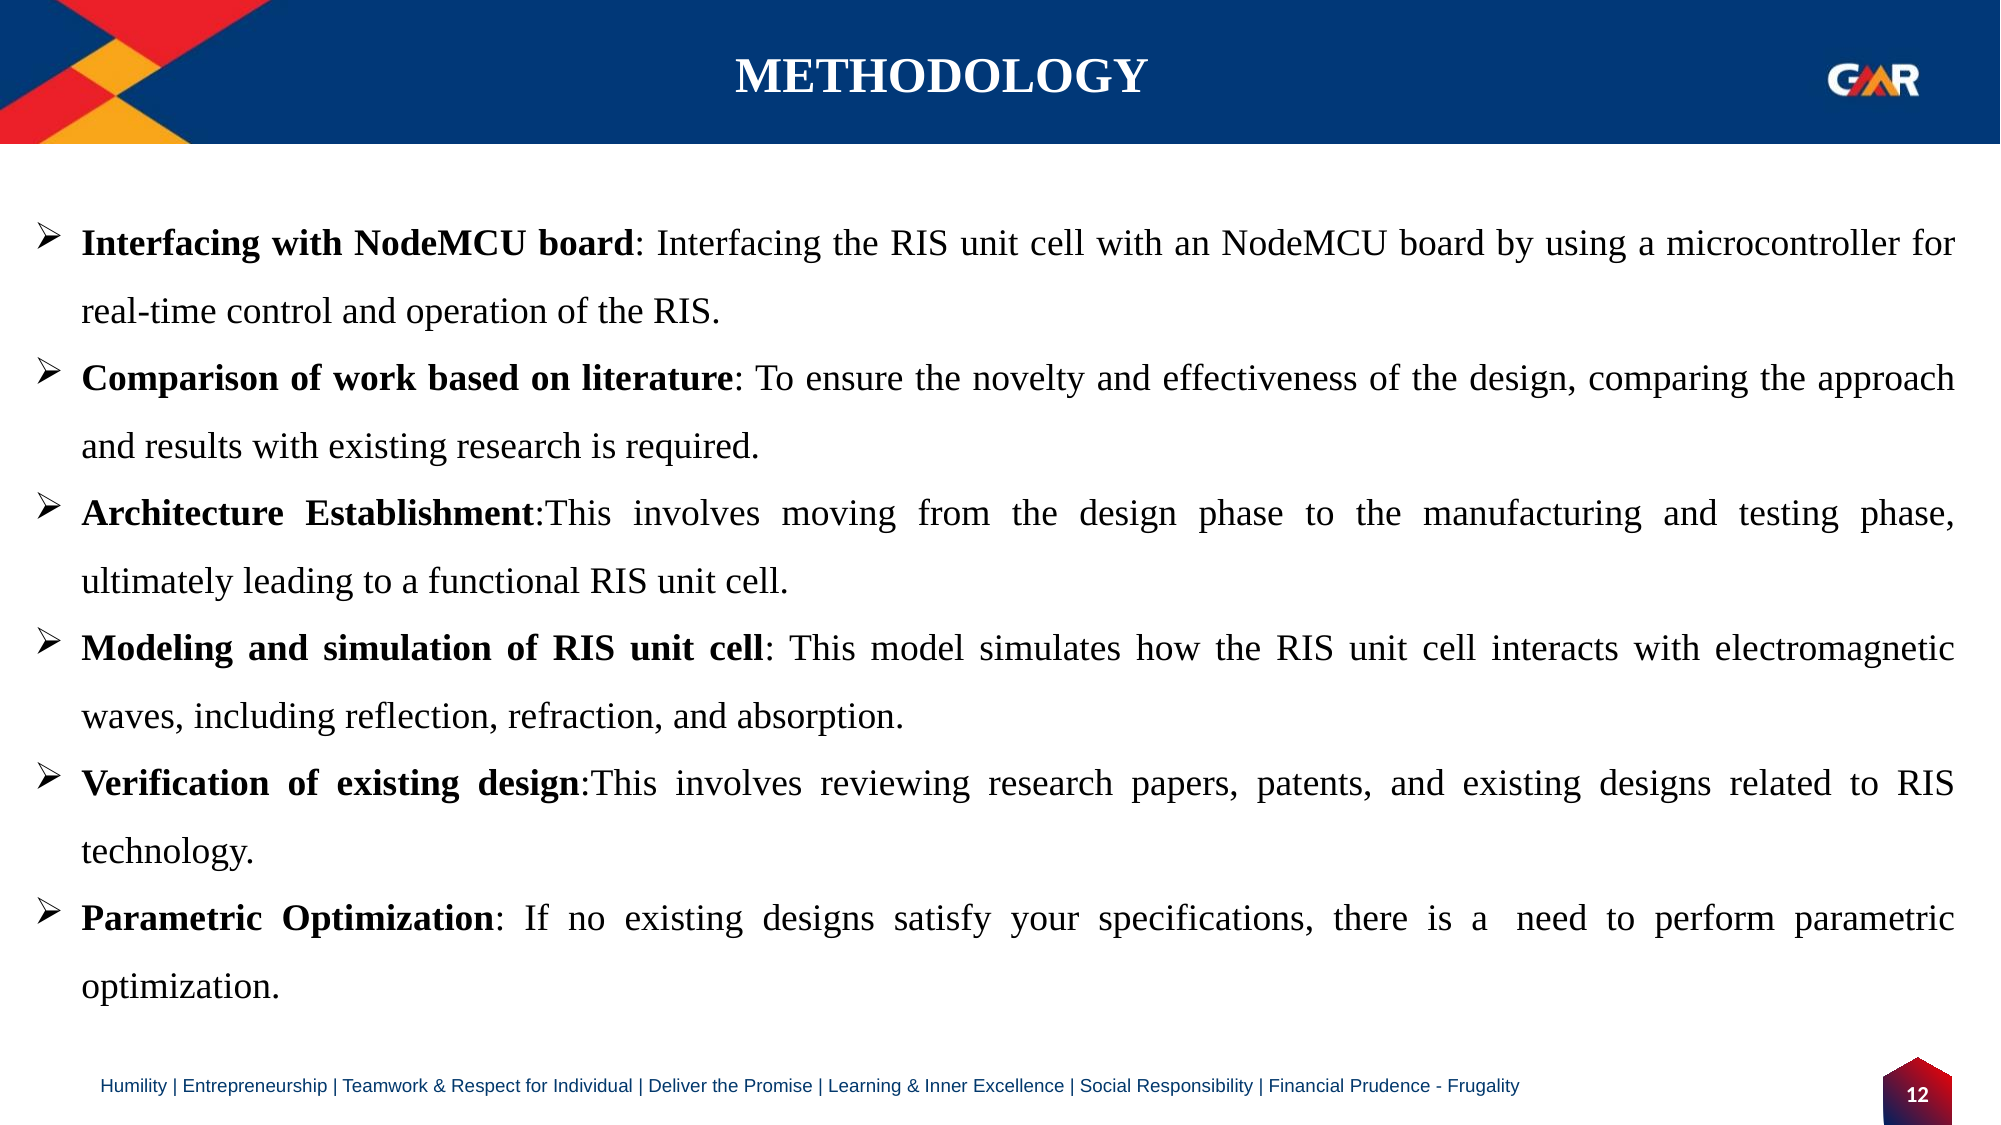

# METHODOLOGY
Interfacing with NodeMCU board: Interfacing the RIS unit cell with an NodeMCU board by using a microcontroller for real-time control and operation of the RIS.
Comparison of work based on literature: To ensure the novelty and effectiveness of the design, comparing the approach and results with existing research is required.
Architecture Establishment:This involves moving from the design phase to the manufacturing and testing phase, ultimately leading to a functional RIS unit cell.
Modeling and simulation of RIS unit cell: This model simulates how the RIS unit cell interacts with electromagnetic waves, including reflection, refraction, and absorption.
Verification of existing design:This involves reviewing research papers, patents, and existing designs related to RIS technology.
Parametric Optimization: If no existing designs satisfy your specifications, there is a  need to perform parametric optimization.